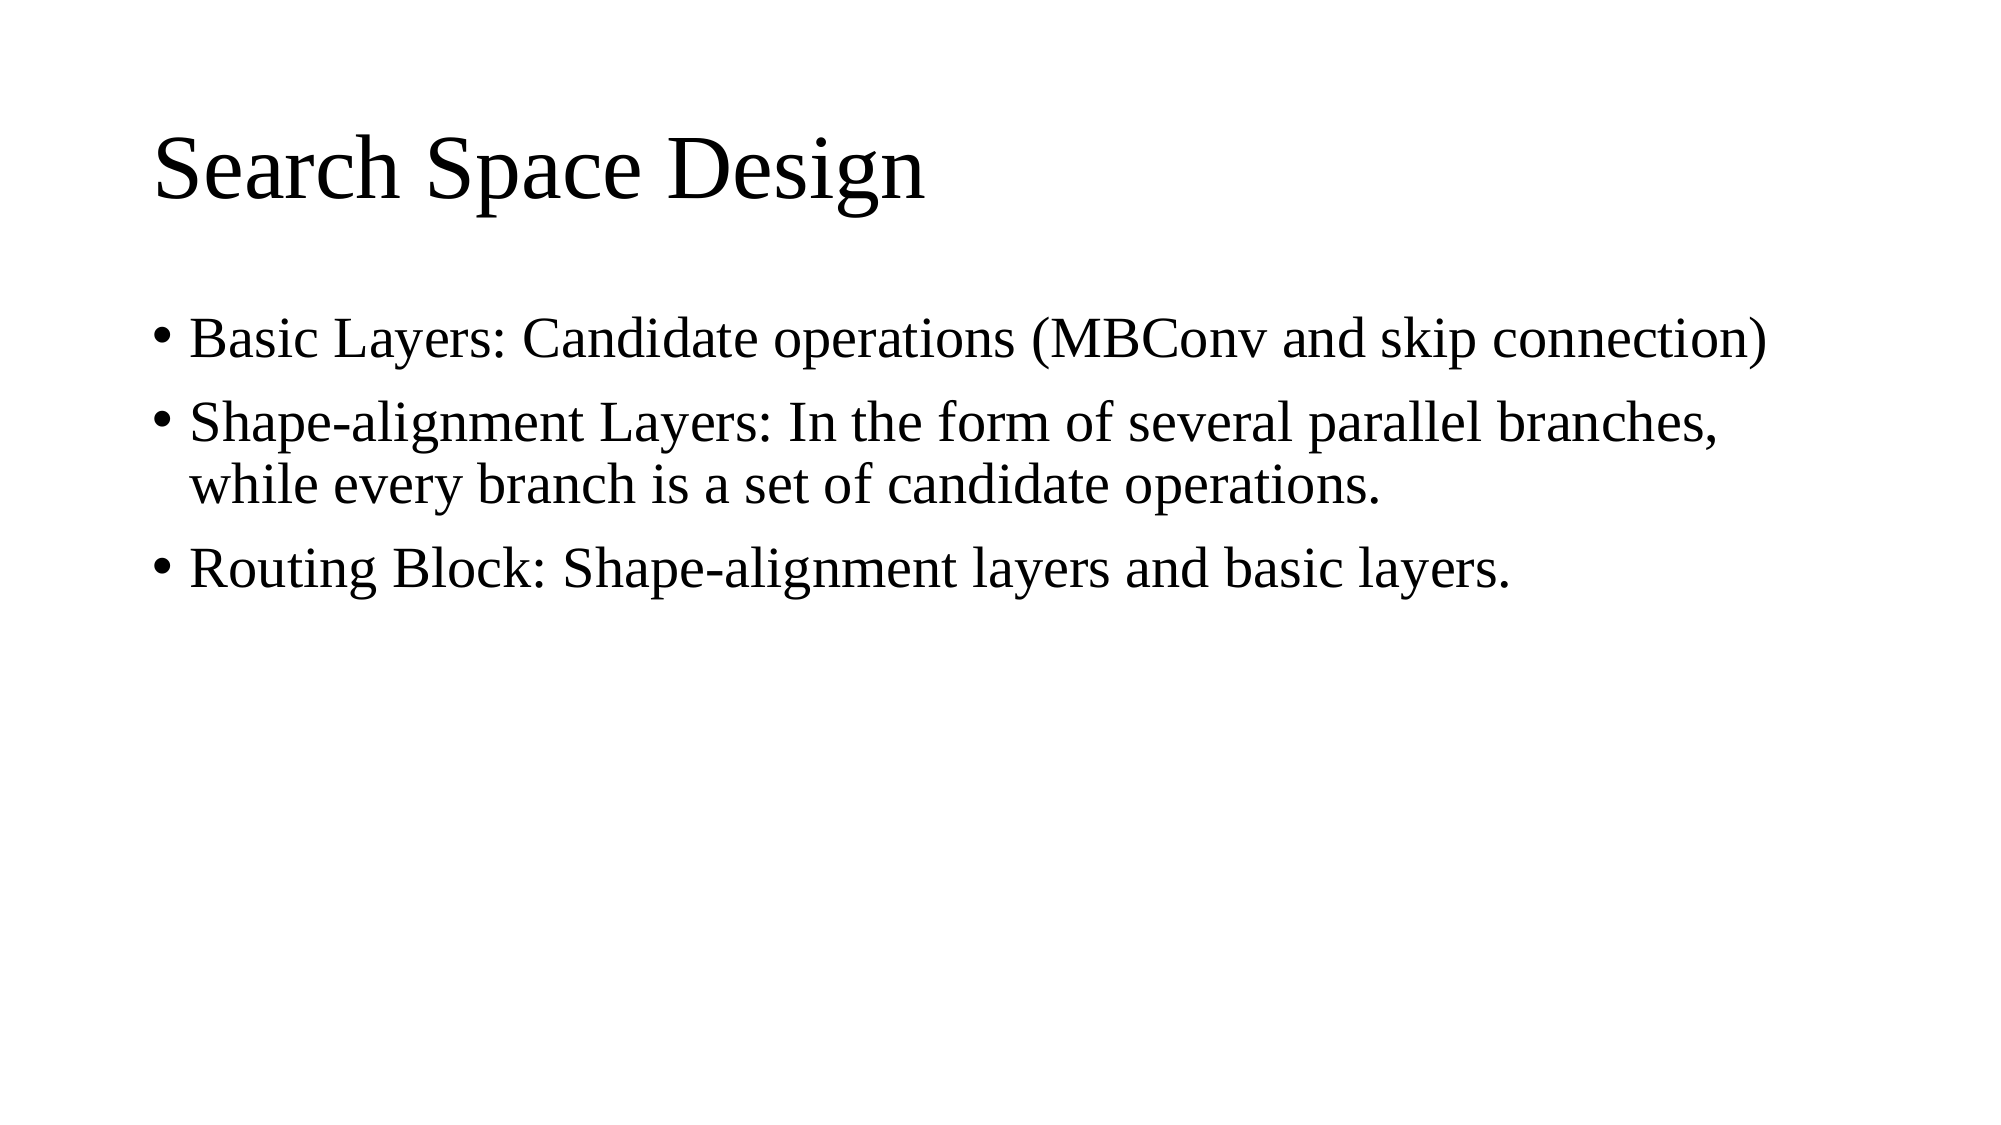

# Search Space Design
Basic Layers: Candidate operations (MBConv and skip connection)
Shape-alignment Layers: In the form of several parallel branches, while every branch is a set of candidate operations.
Routing Block: Shape-alignment layers and basic layers.